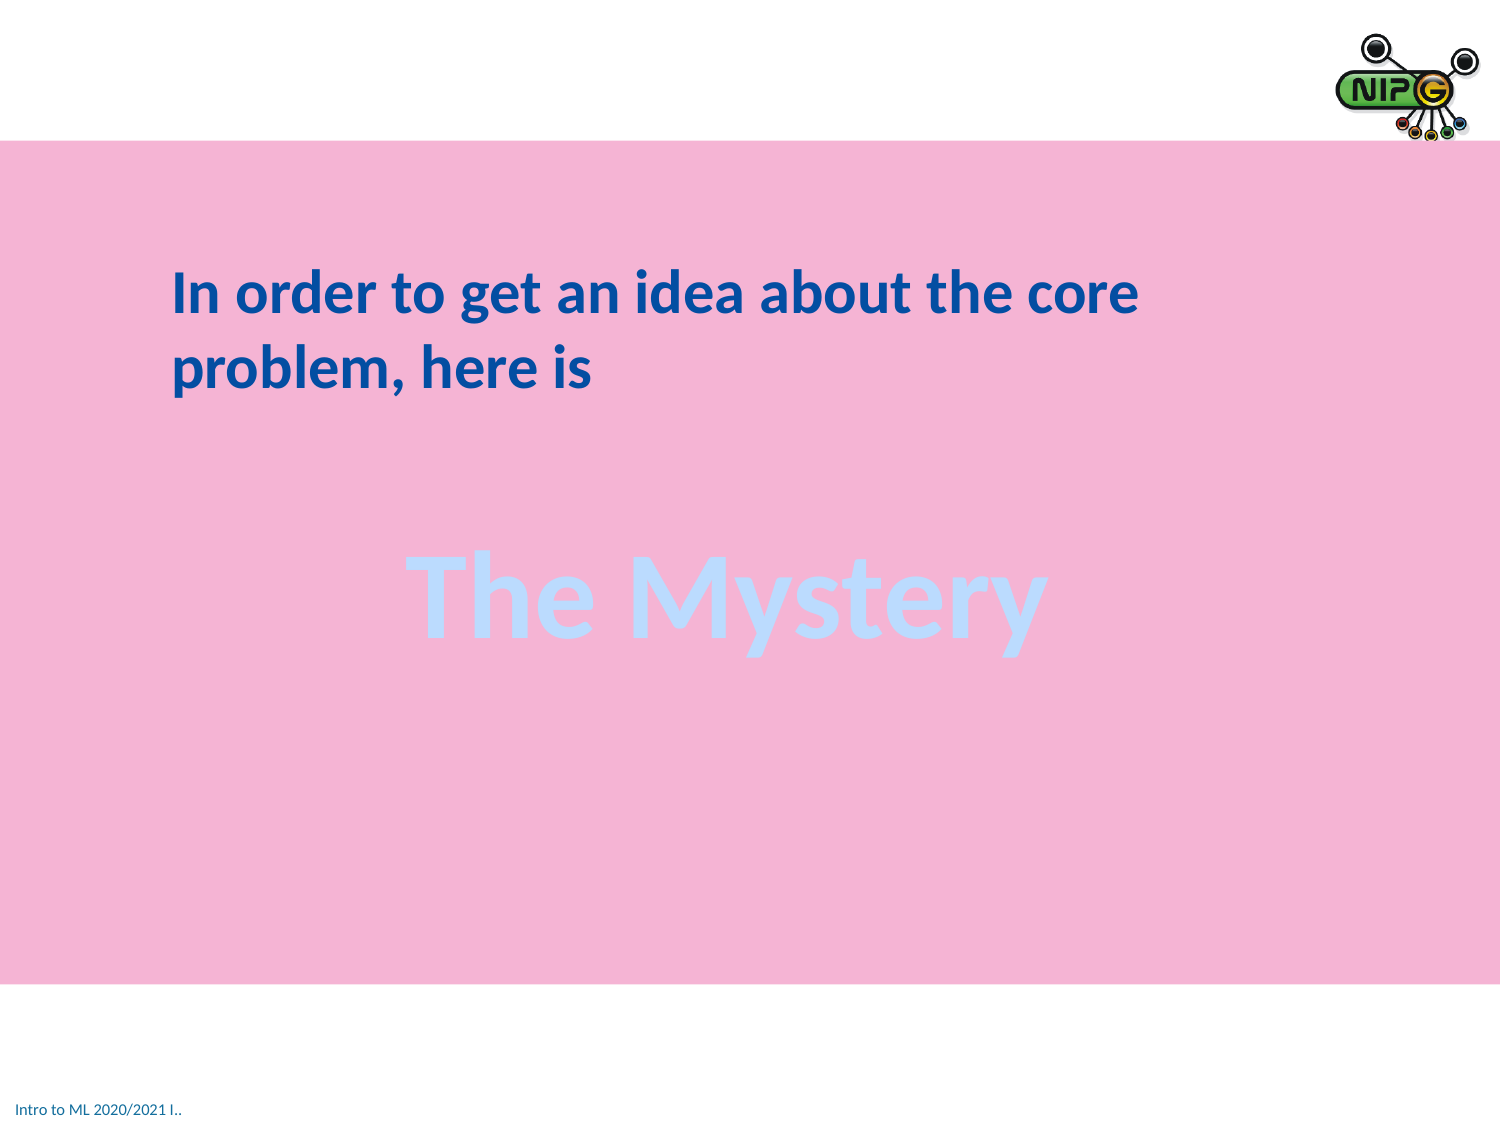

In order to get an idea about the core problem, here is

The Mystery